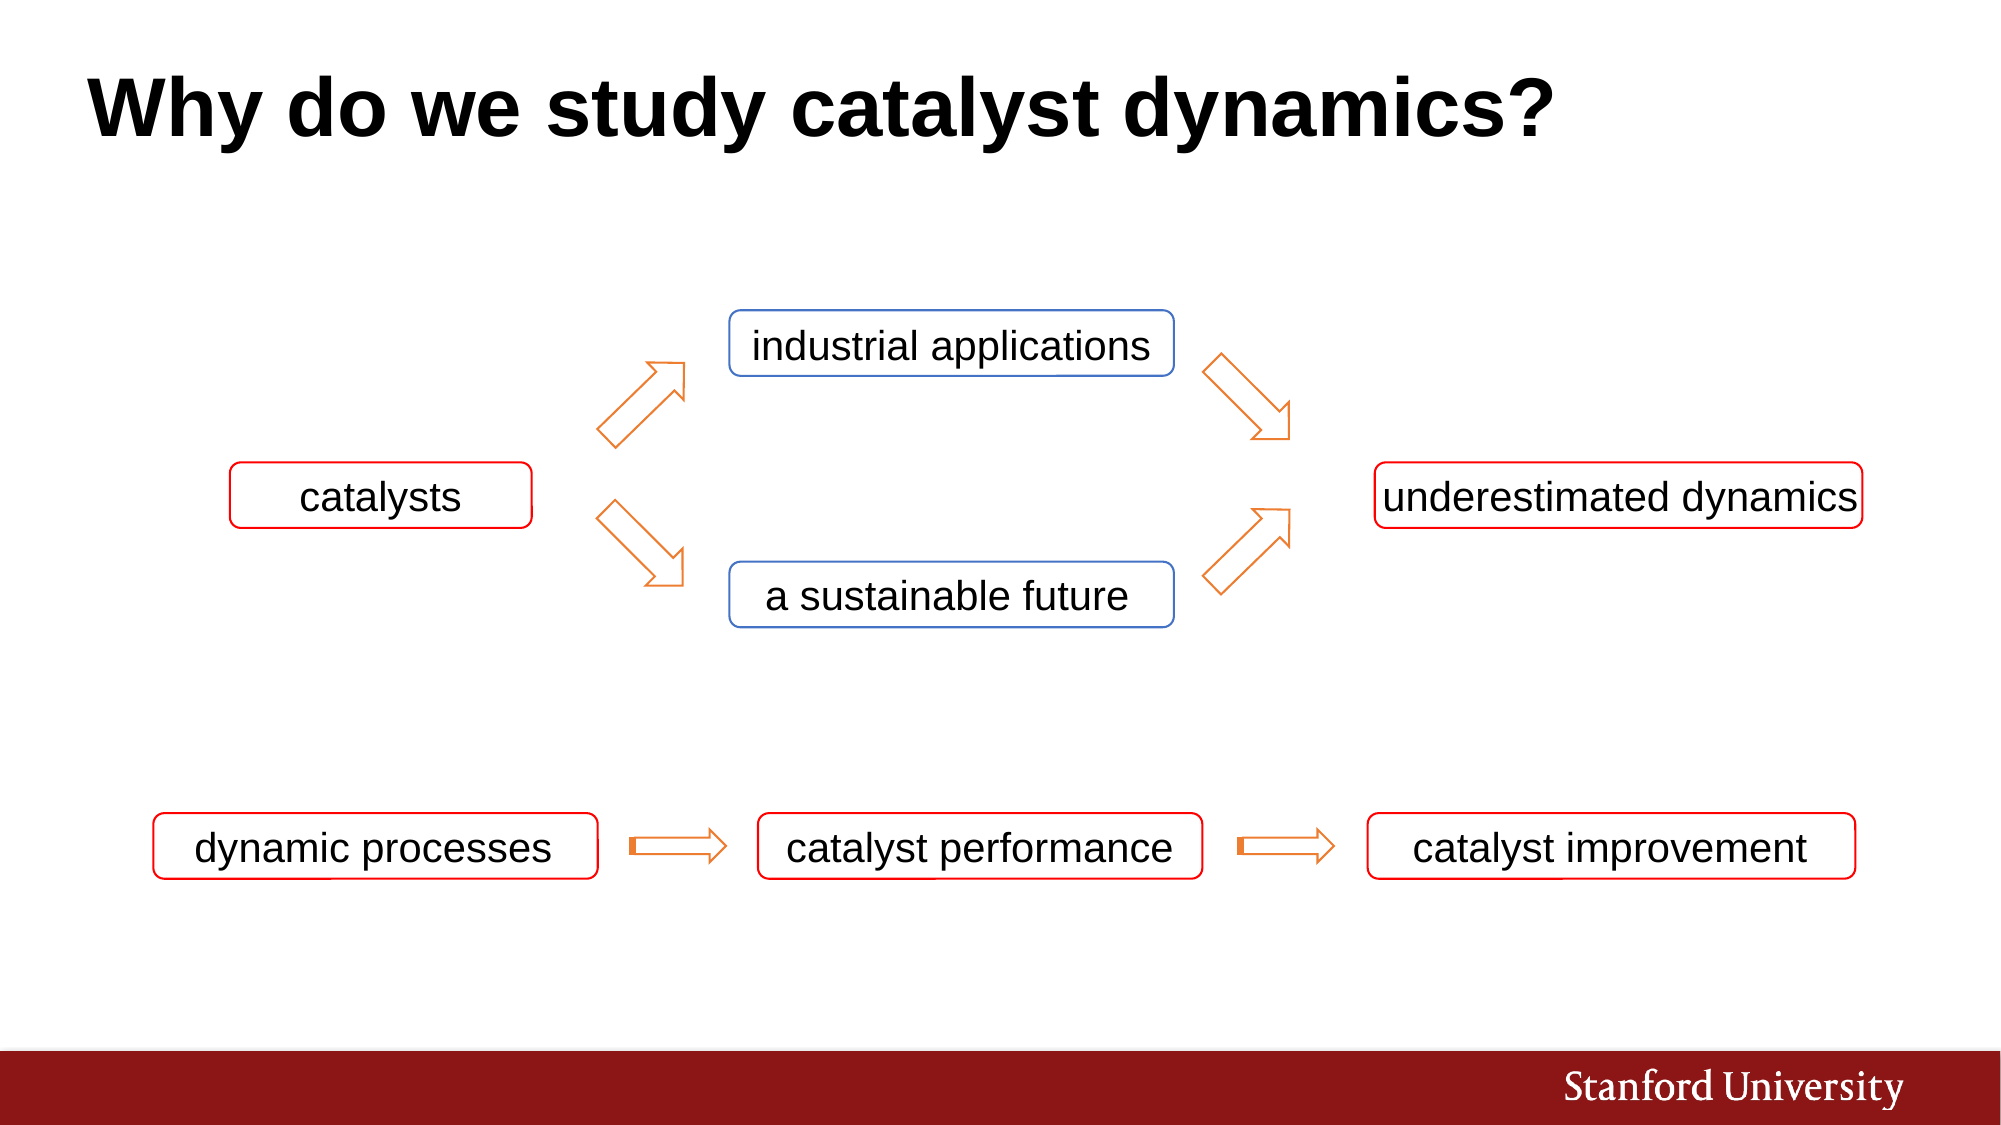

Why do we study catalyst dynamics?

industrial applications

catalysts
underestimated dynamics

a sustainable future

catalyst performance

catalyst improvement
dynamic processes